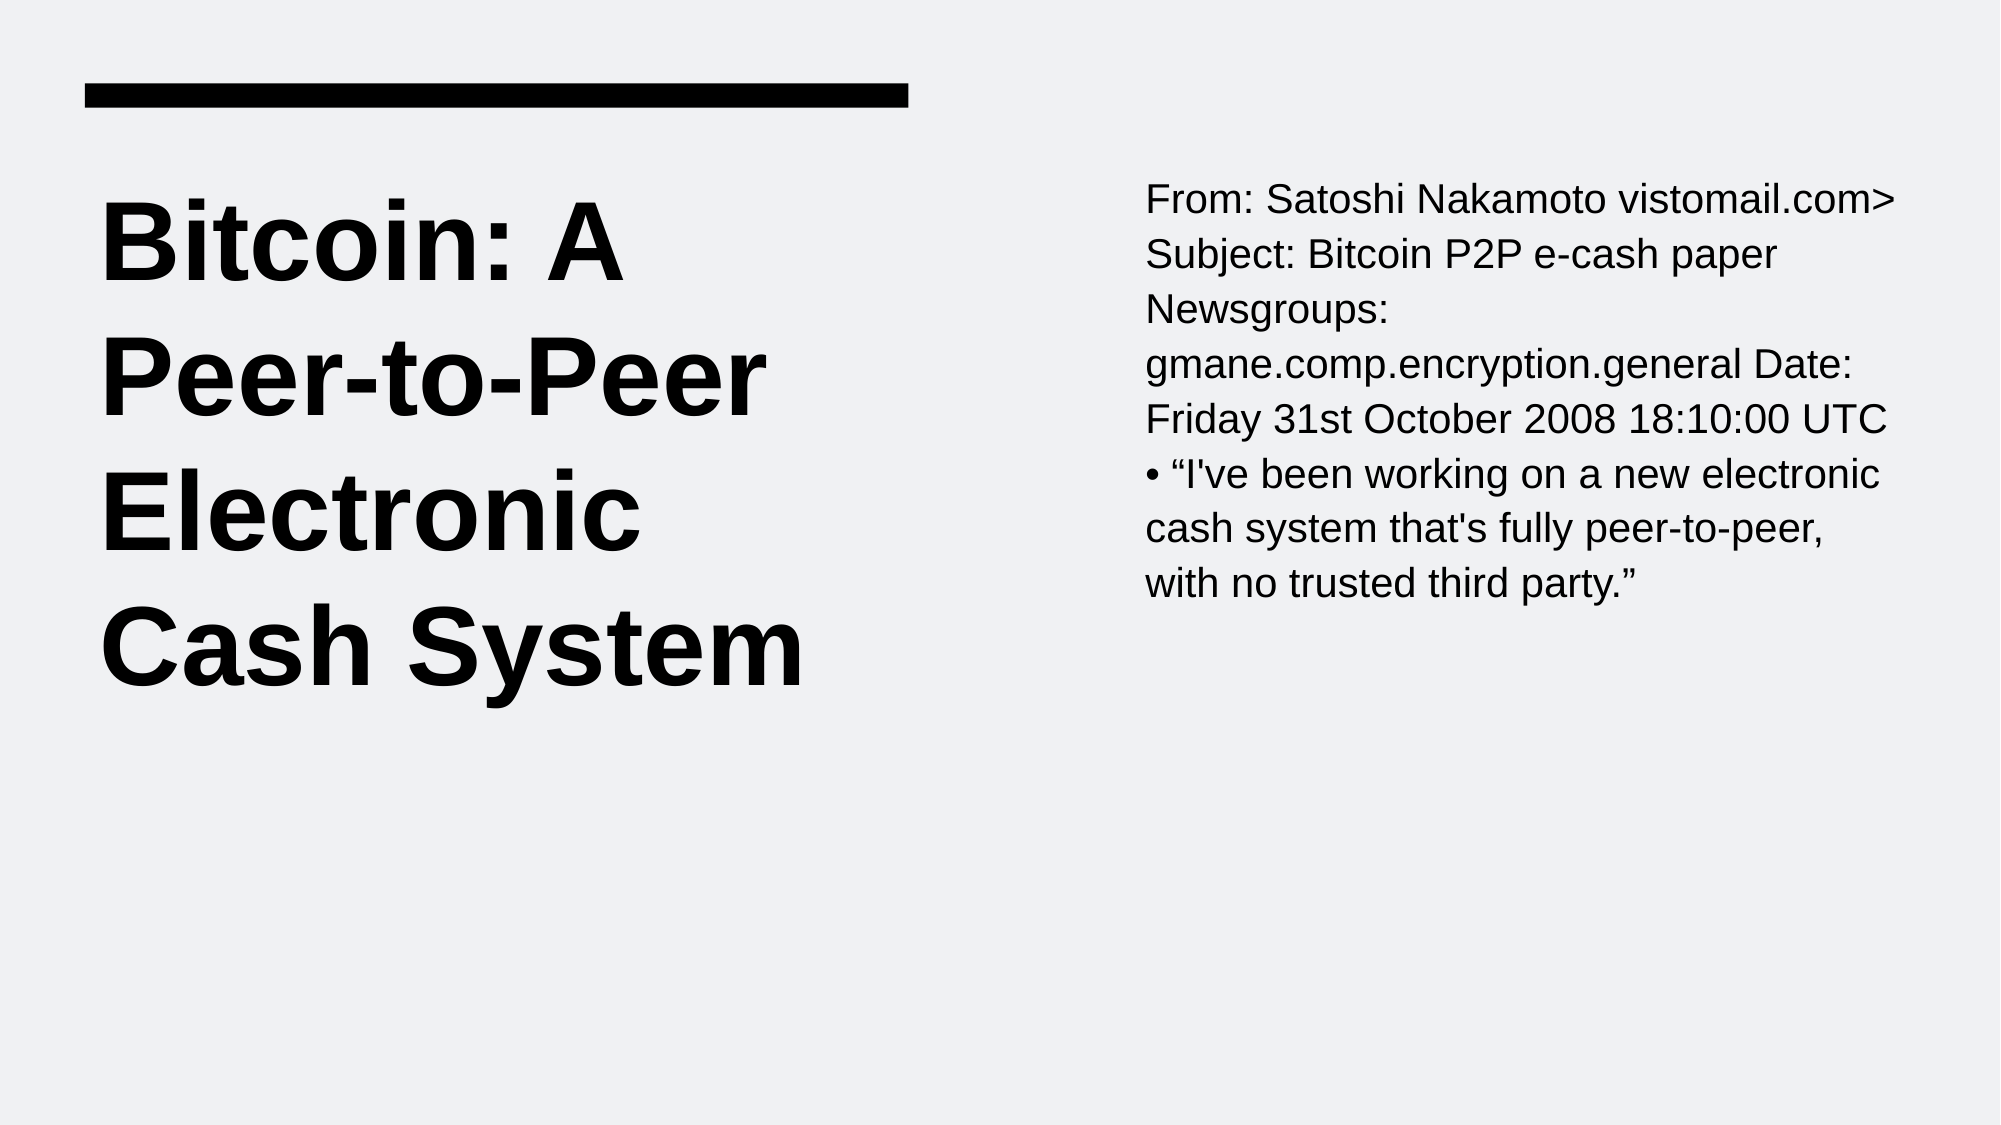

From: Satoshi Nakamoto vistomail.com> Subject: Bitcoin P2P e-cash paper Newsgroups: gmane.comp.encryption.general Date: Friday 31st October 2008 18:10:00 UTC • “I've been working on a new electronic cash system that's fully peer-to-peer, with no trusted third party.”
# Bitcoin: A Peer-to-Peer Electronic Cash System